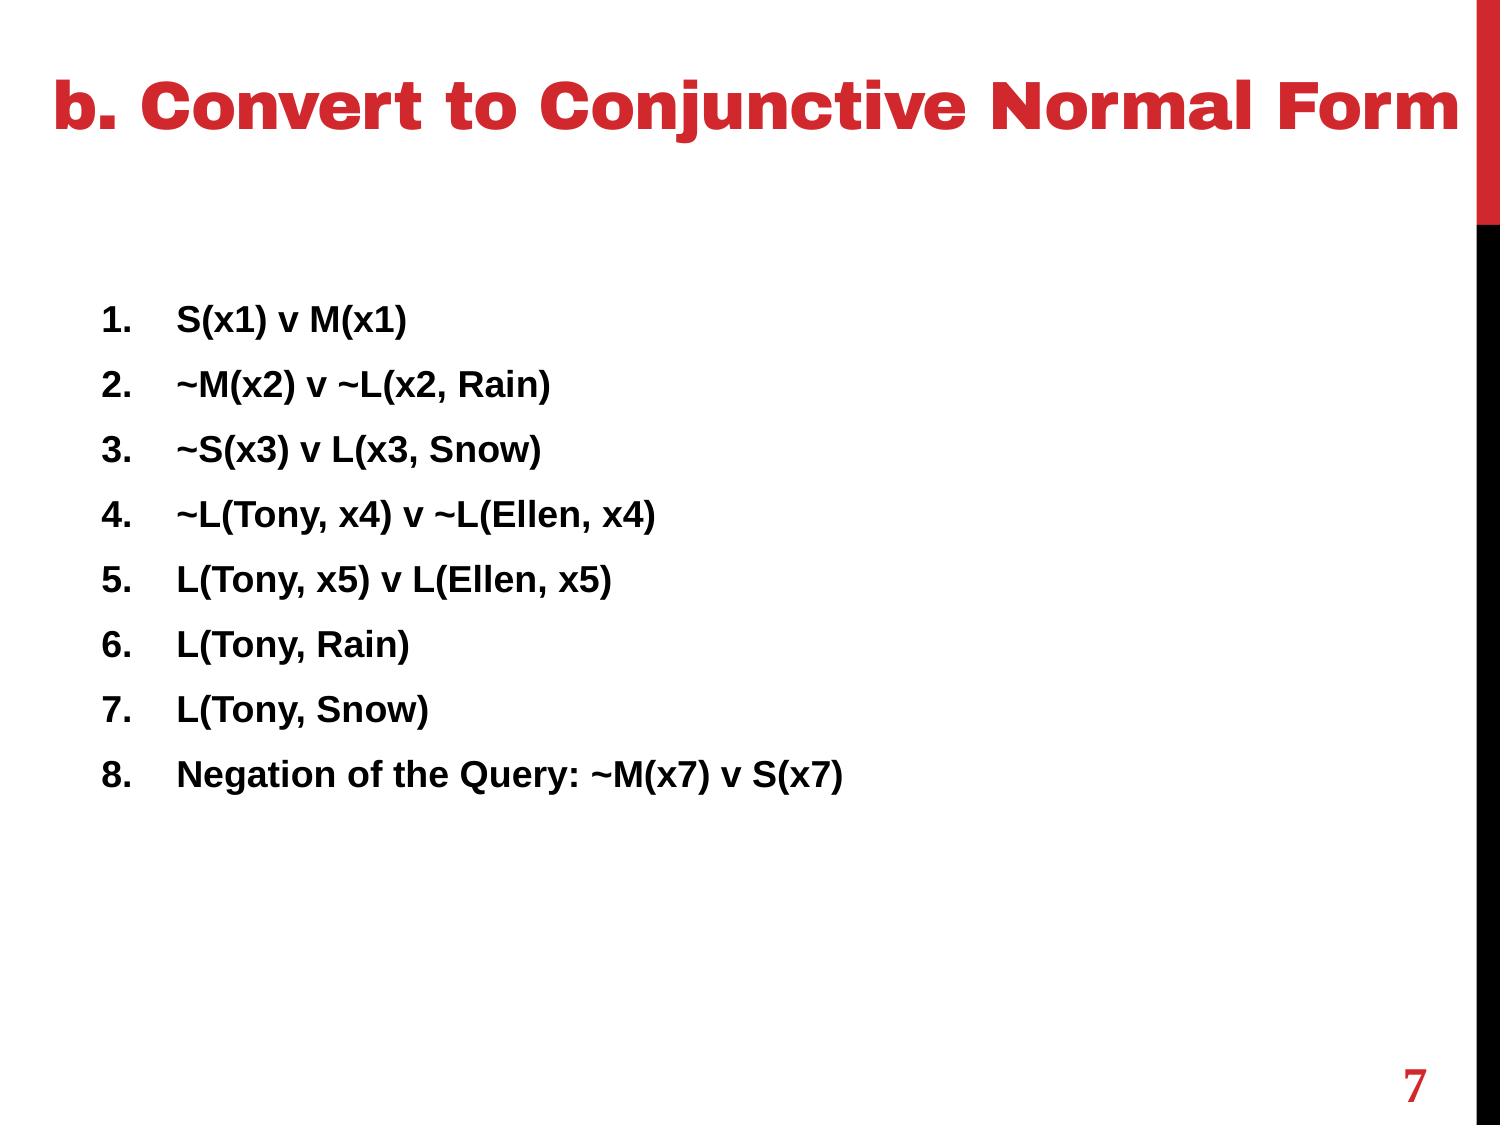

# b. Convert to Conjunctive Normal Form
S(x1) v M(x1)
~M(x2) v ~L(x2, Rain)
~S(x3) v L(x3, Snow)
~L(Tony, x4) v ~L(Ellen, x4)
L(Tony, x5) v L(Ellen, x5)
L(Tony, Rain)
L(Tony, Snow)
Negation of the Query: ~M(x7) v S(x7)

7